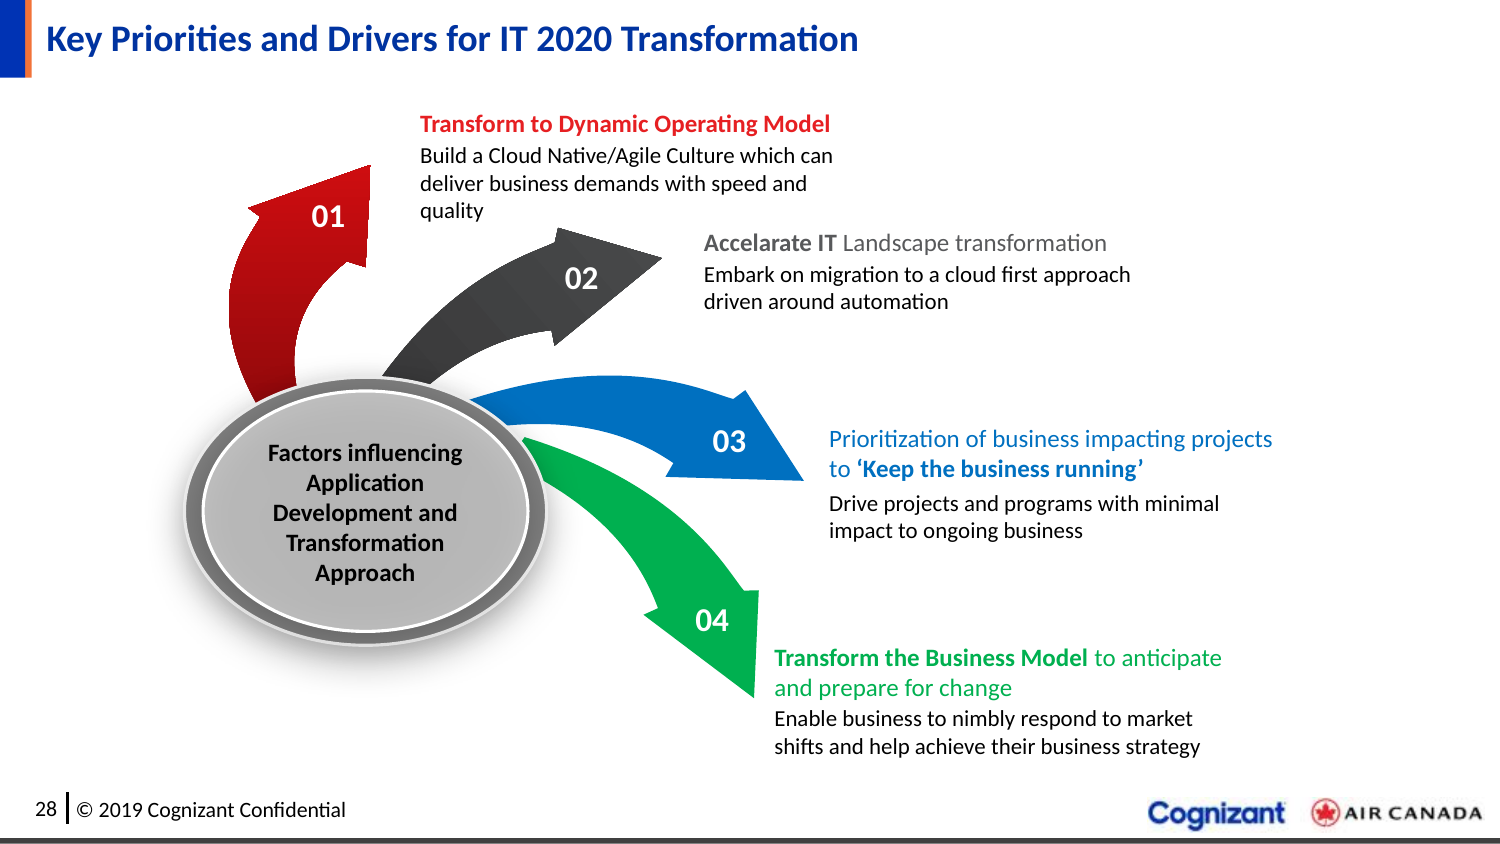

# Key Priorities and Drivers for IT 2020 Transformation
Transform to Dynamic Operating Model
Build a Cloud Native/Agile Culture which can deliver business demands with speed and quality

01
Accelarate IT Landscape transformation
02
Embark on migration to a cloud first approach driven around automation

Factors influencing Application Development and Transformation Approach
03
Prioritization of business impacting projects to ‘Keep the business running’
Drive projects and programs with minimal impact to ongoing business
04
Transform the Business Model to anticipate and prepare for change
Enable business to nimbly respond to market shifts and help achieve their business strategy